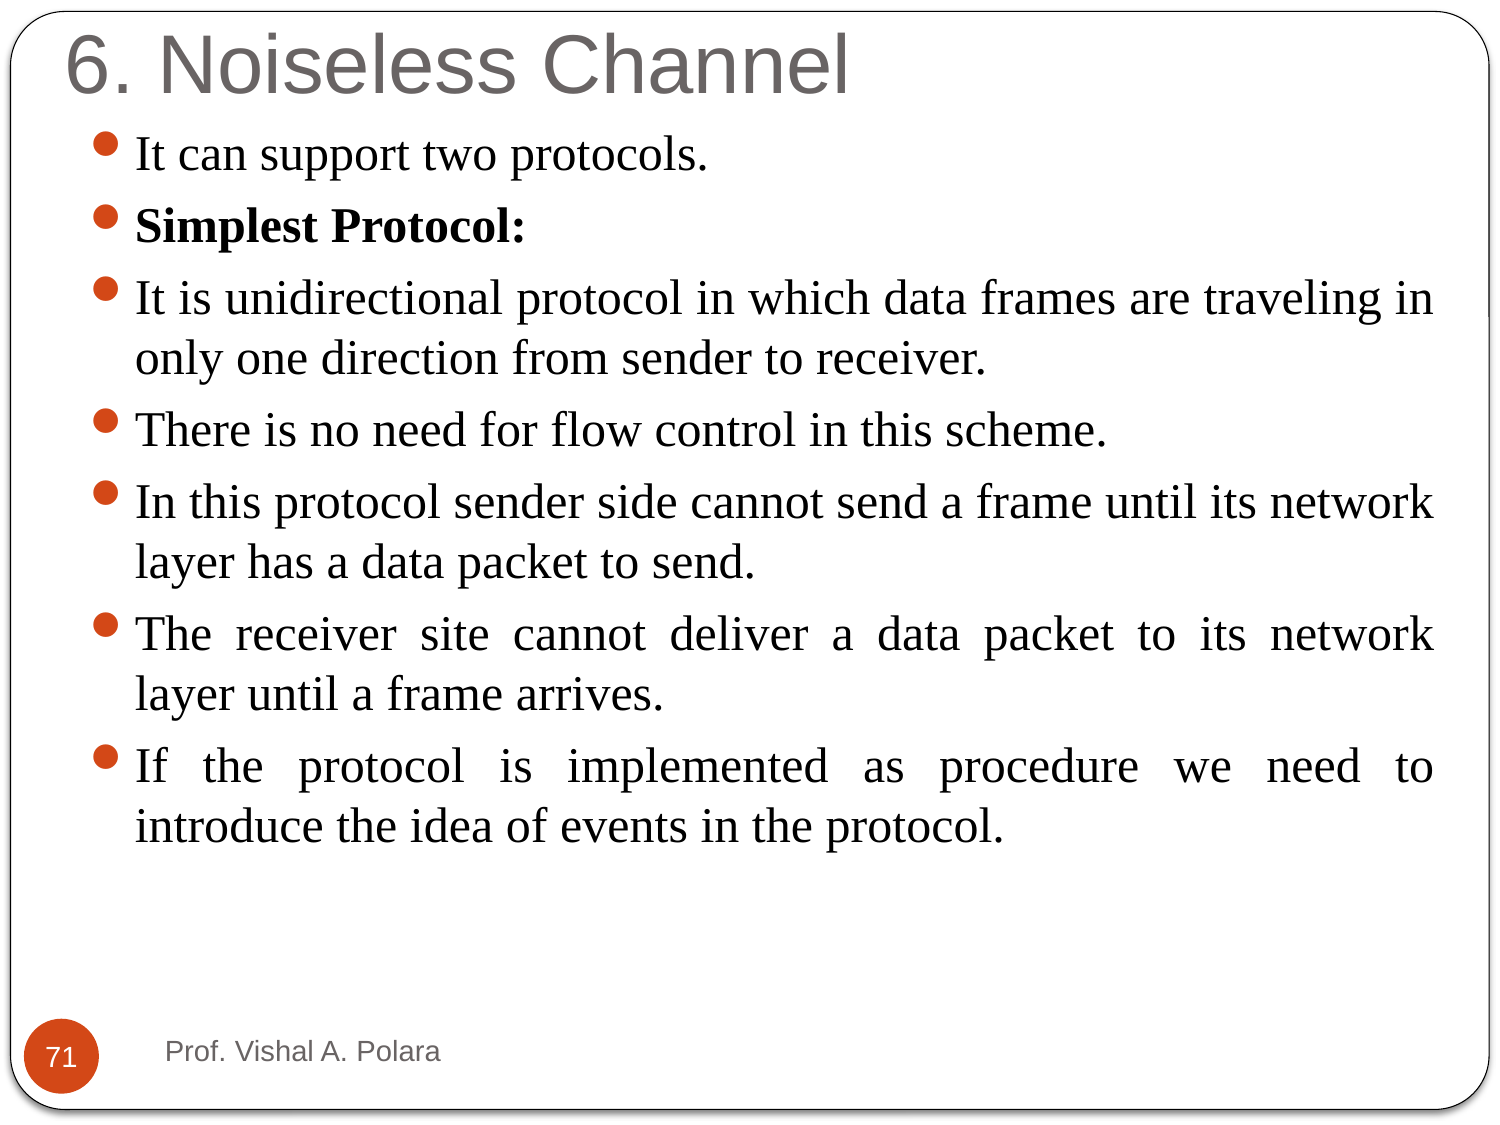

# 6. Noiseless Channel
It can support two protocols.
Simplest Protocol:
It is unidirectional protocol in which data frames are traveling in only one direction from sender to receiver.
There is no need for flow control in this scheme.
In this protocol sender side cannot send a frame until its network layer has a data packet to send.
The receiver site cannot deliver a data packet to its network layer until a frame arrives.
If the protocol is implemented as procedure we need to introduce the idea of events in the protocol.

Prof. Vishal A. Polara
71